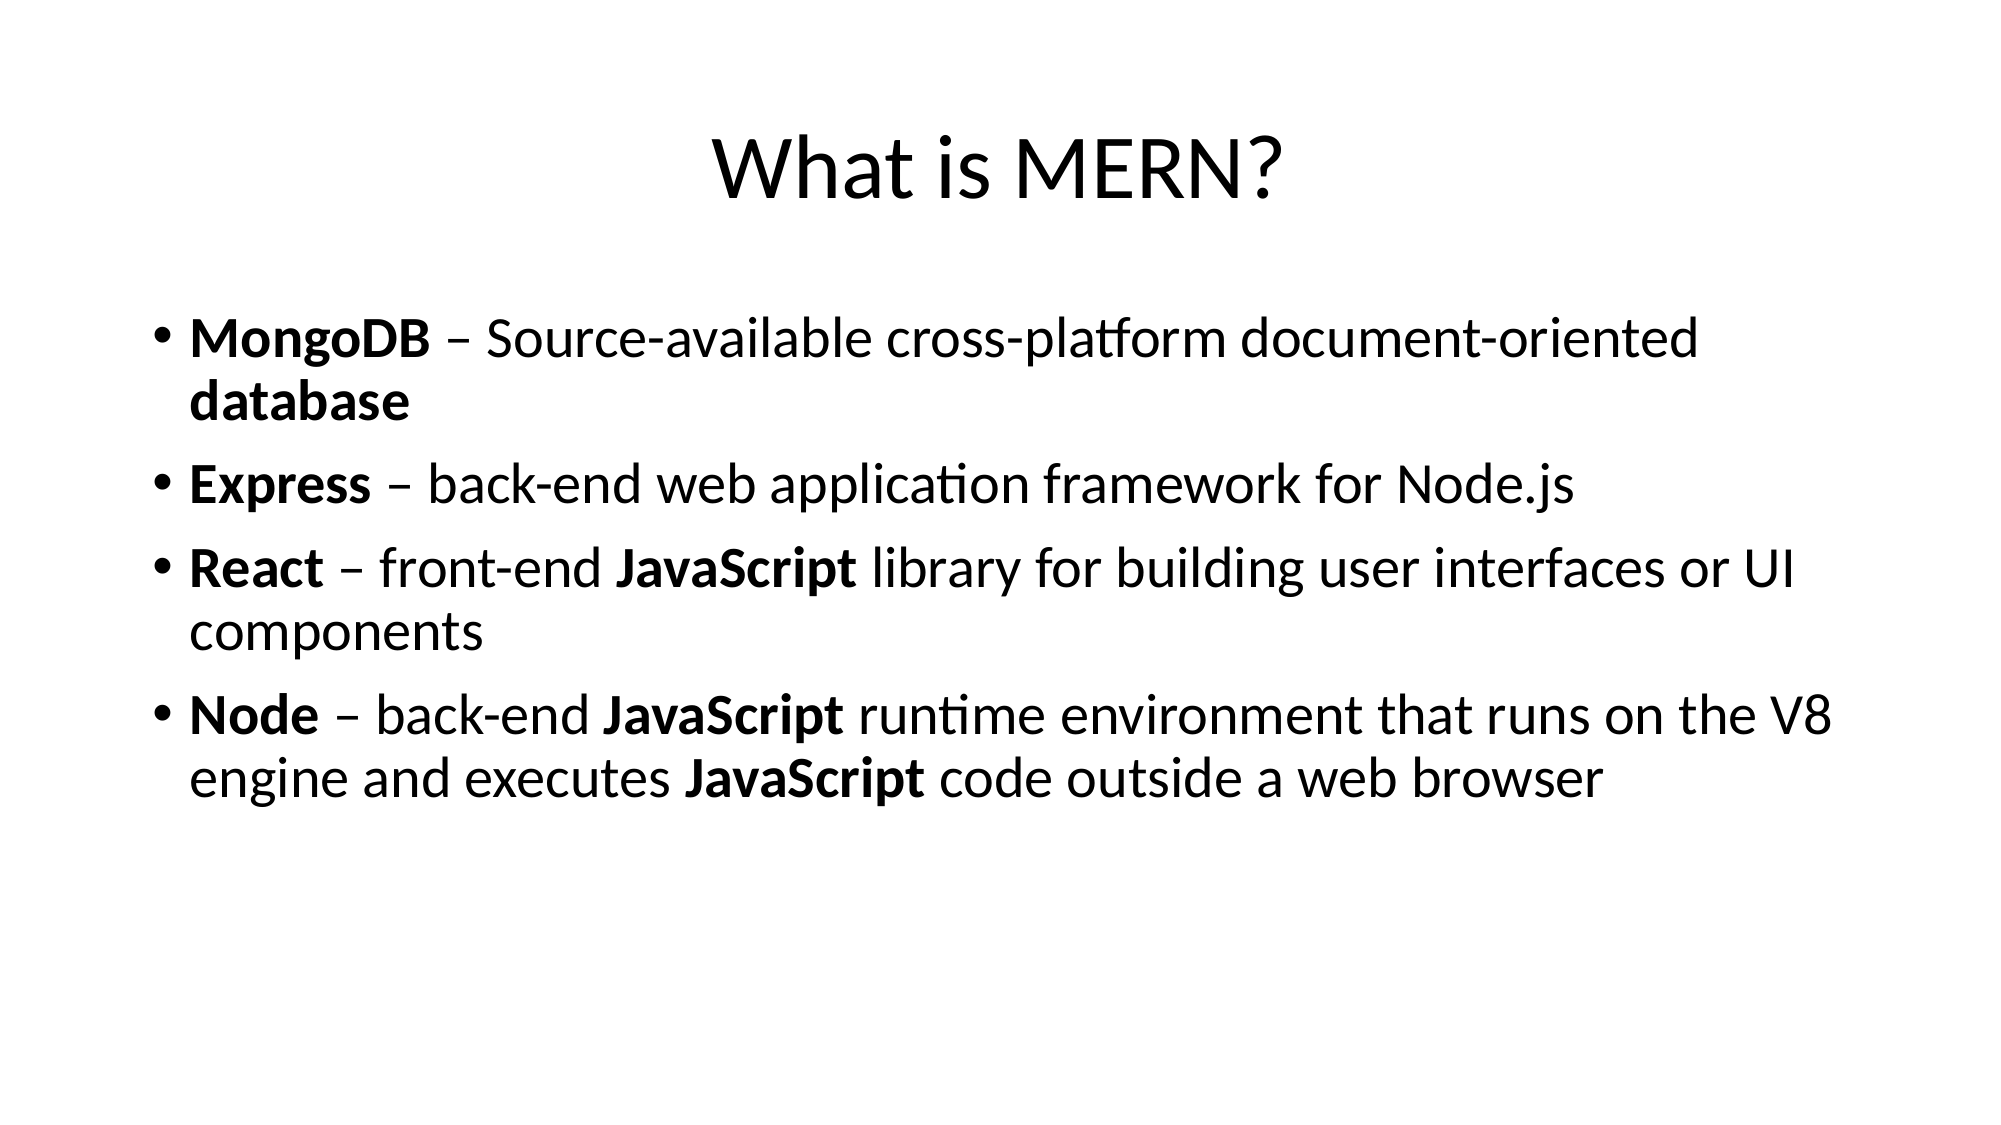

# What is MERN?
MongoDB – Source-available cross-platform document-oriented database
Express – back-end web application framework for Node.js
React – front-end JavaScript library for building user interfaces or UI components
Node – back-end JavaScript runtime environment that runs on the V8 engine and executes JavaScript code outside a web browser